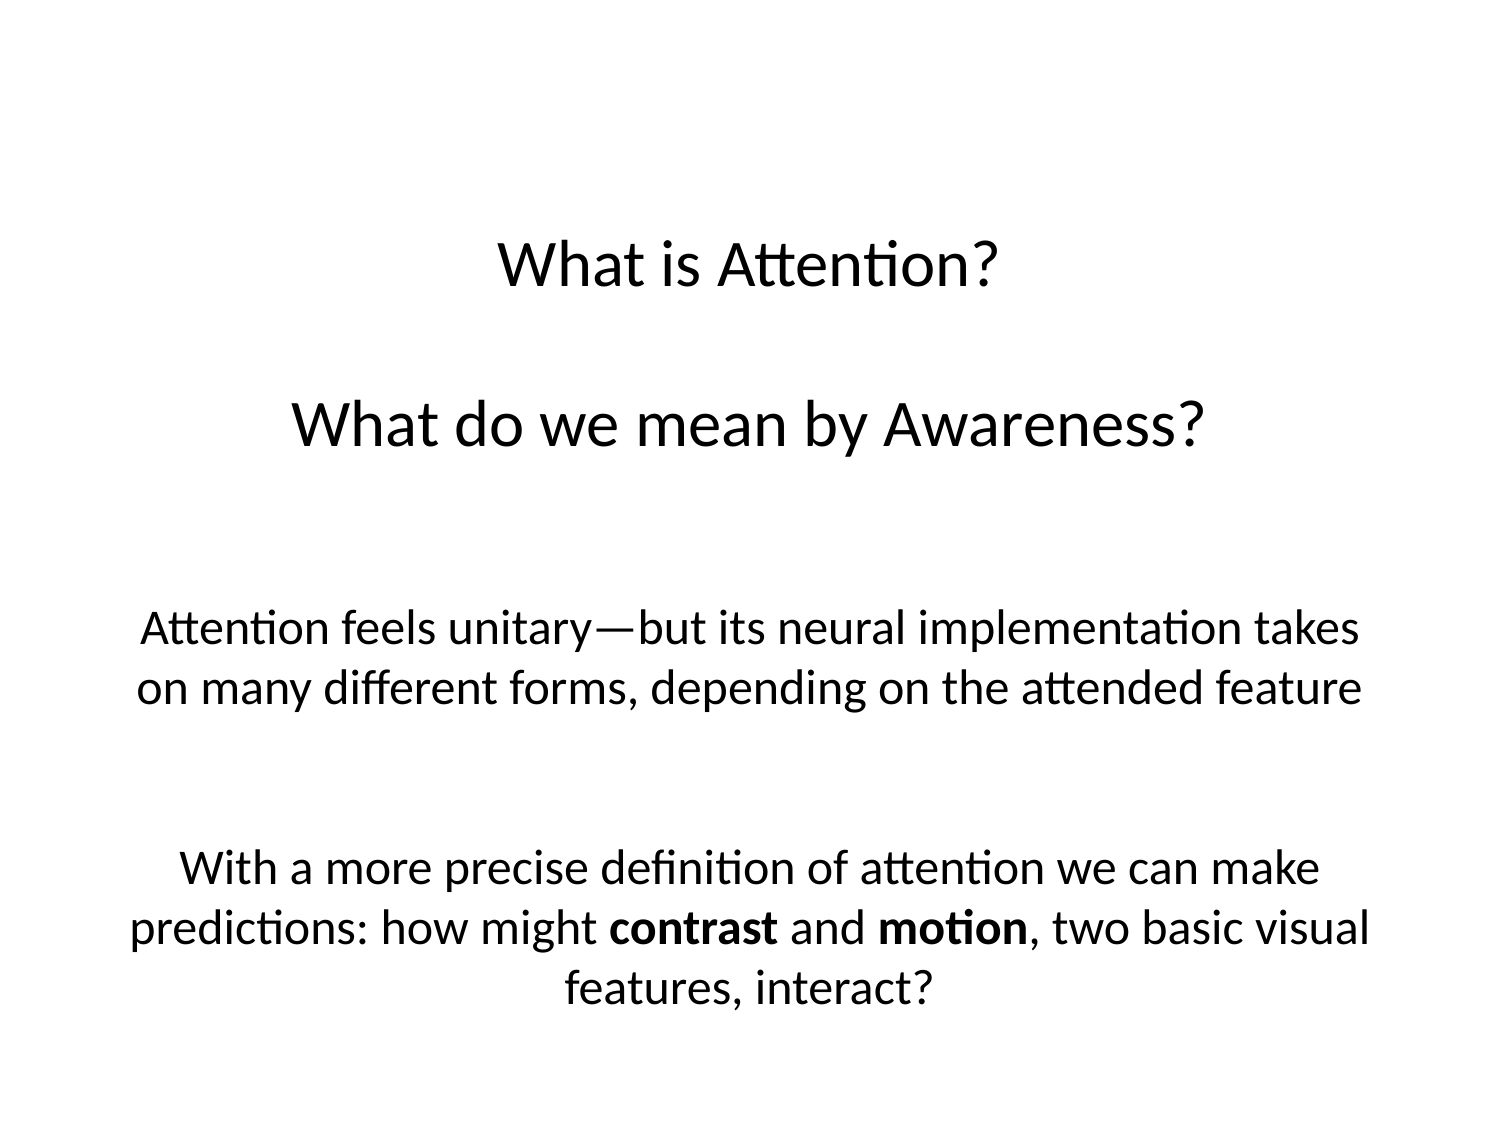

What is Attention?

What do we mean by Awareness?
Attention feels unitary—but its neural implementation takes on many different forms, depending on the attended feature

With a more precise definition of attention we can make predictions: how might contrast and motion, two basic visual features, interact?